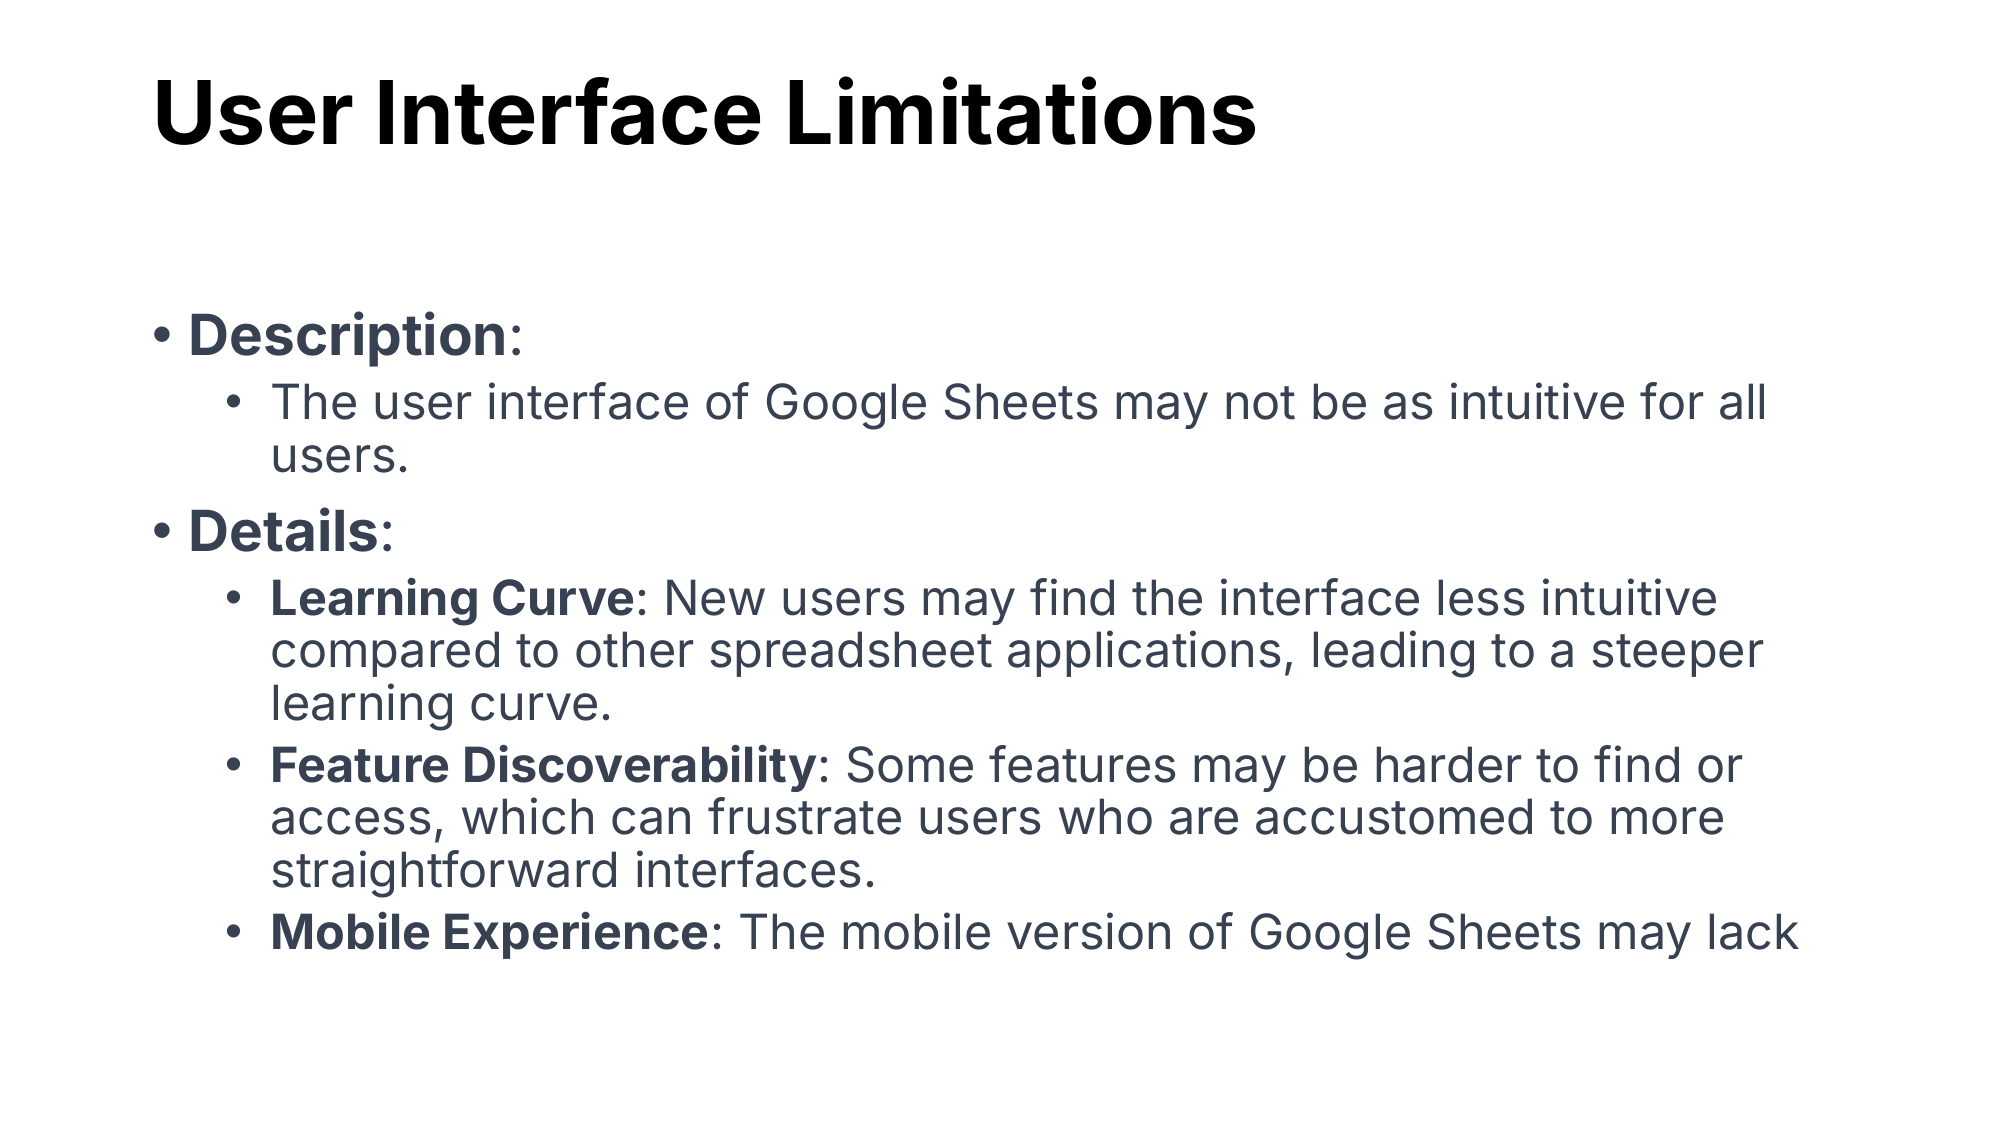

# User Interface Limitations
Description:
The user interface of Google Sheets may not be as intuitive for all users.
Details:
Learning Curve: New users may find the interface less intuitive compared to other spreadsheet applications, leading to a steeper learning curve.
Feature Discoverability: Some features may be harder to find or access, which can frustrate users who are accustomed to more straightforward interfaces.
Mobile Experience: The mobile version of Google Sheets may lack